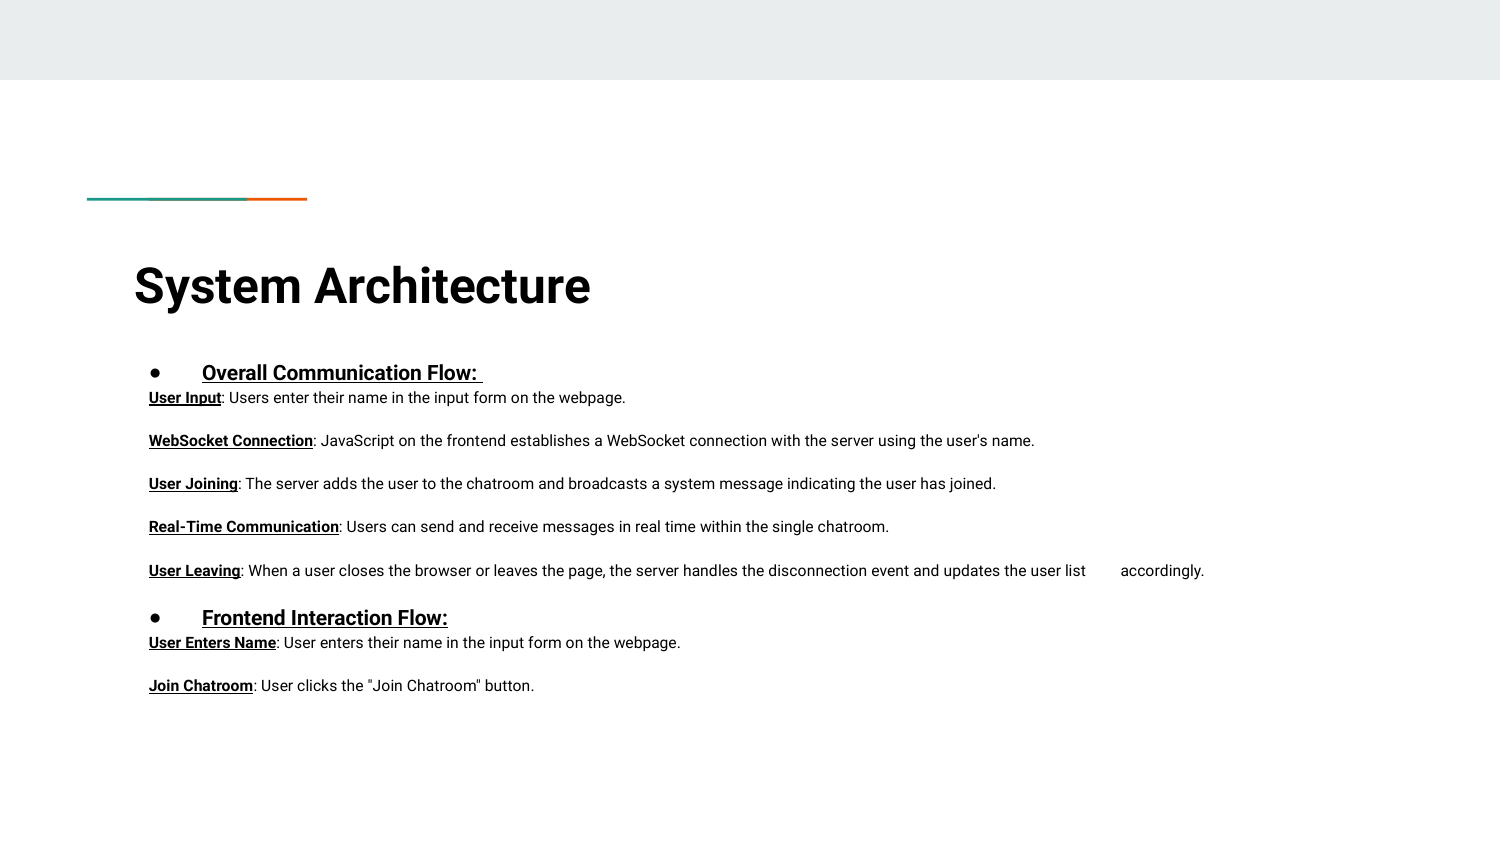

# System Architecture

Overall Communication Flow:
	User Input: Users enter their name in the input form on the webpage.

	WebSocket Connection: JavaScript on the frontend establishes a WebSocket connection with the server using the user's name.

	User Joining: The server adds the user to the chatroom and broadcasts a system message indicating the user has joined.

	Real-Time Communication: Users can send and receive messages in real time within the single chatroom.

	User Leaving: When a user closes the browser or leaves the page, the server handles the disconnection event and updates the user list 	accordingly.

Frontend Interaction Flow:
	User Enters Name: User enters their name in the input form on the webpage.

	Join Chatroom: User clicks the "Join Chatroom" button.